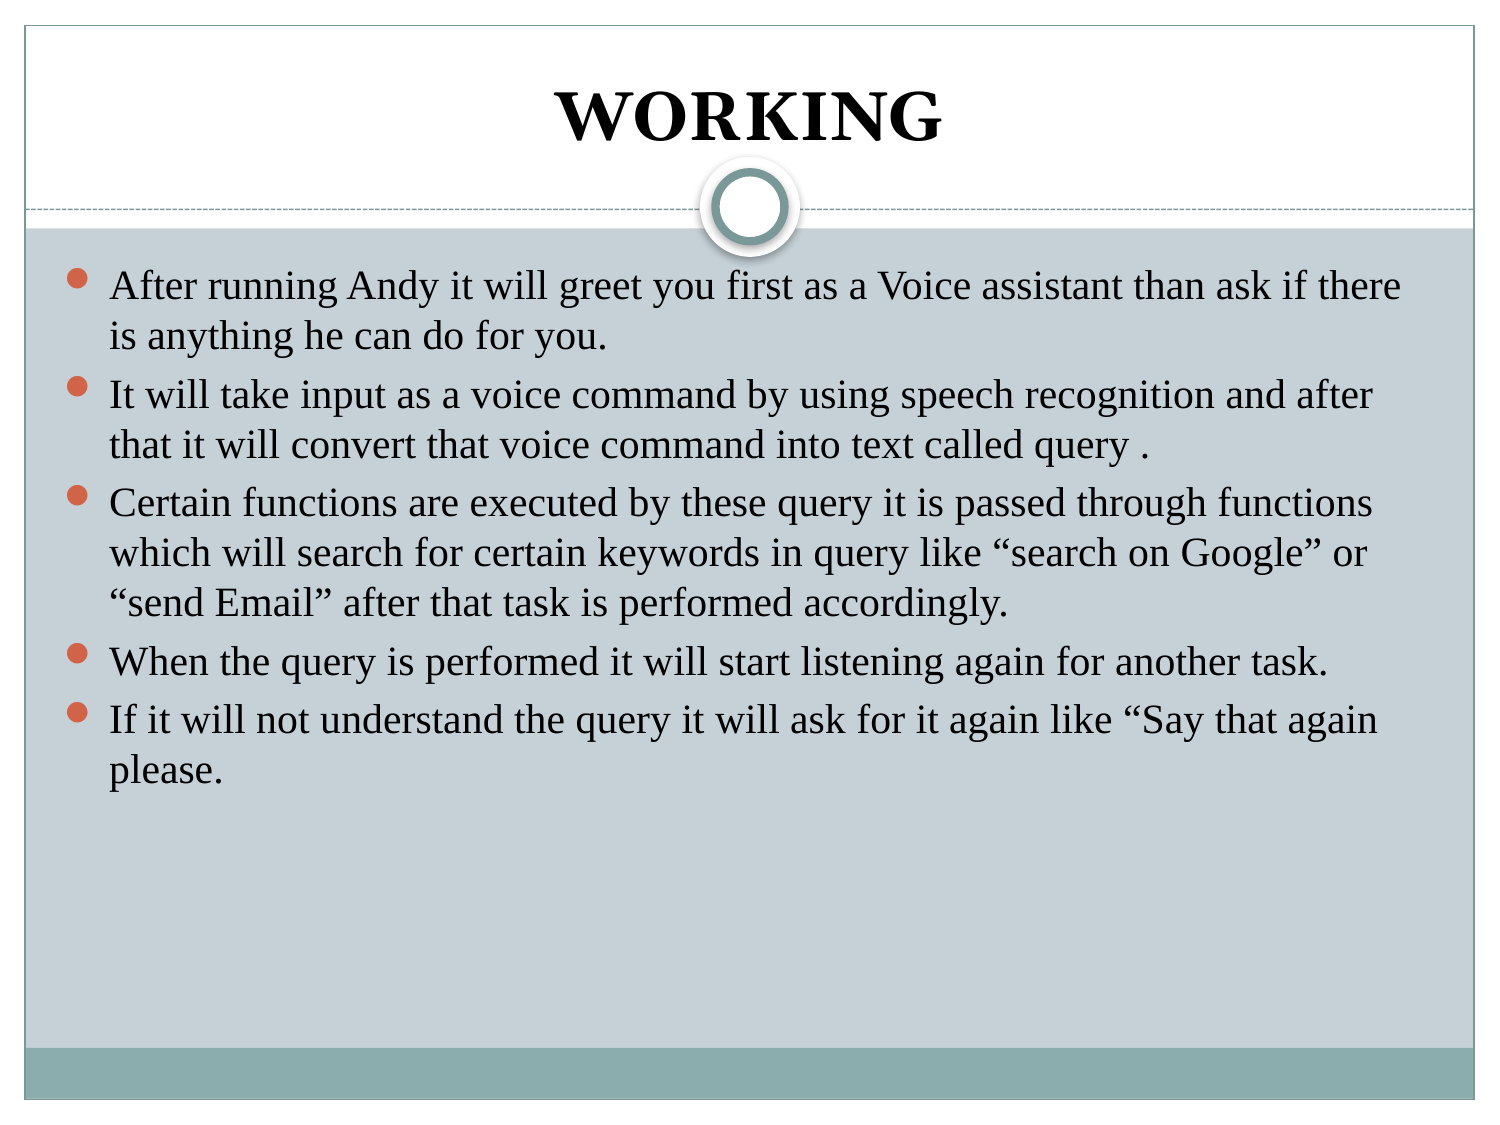

# WORKING
After running Andy it will greet you first as a Voice assistant than ask if there is anything he can do for you.
It will take input as a voice command by using speech recognition and after that it will convert that voice command into text called query .
Certain functions are executed by these query it is passed through functions which will search for certain keywords in query like “search on Google” or “send Email” after that task is performed accordingly.
When the query is performed it will start listening again for another task.
If it will not understand the query it will ask for it again like “Say that again please.